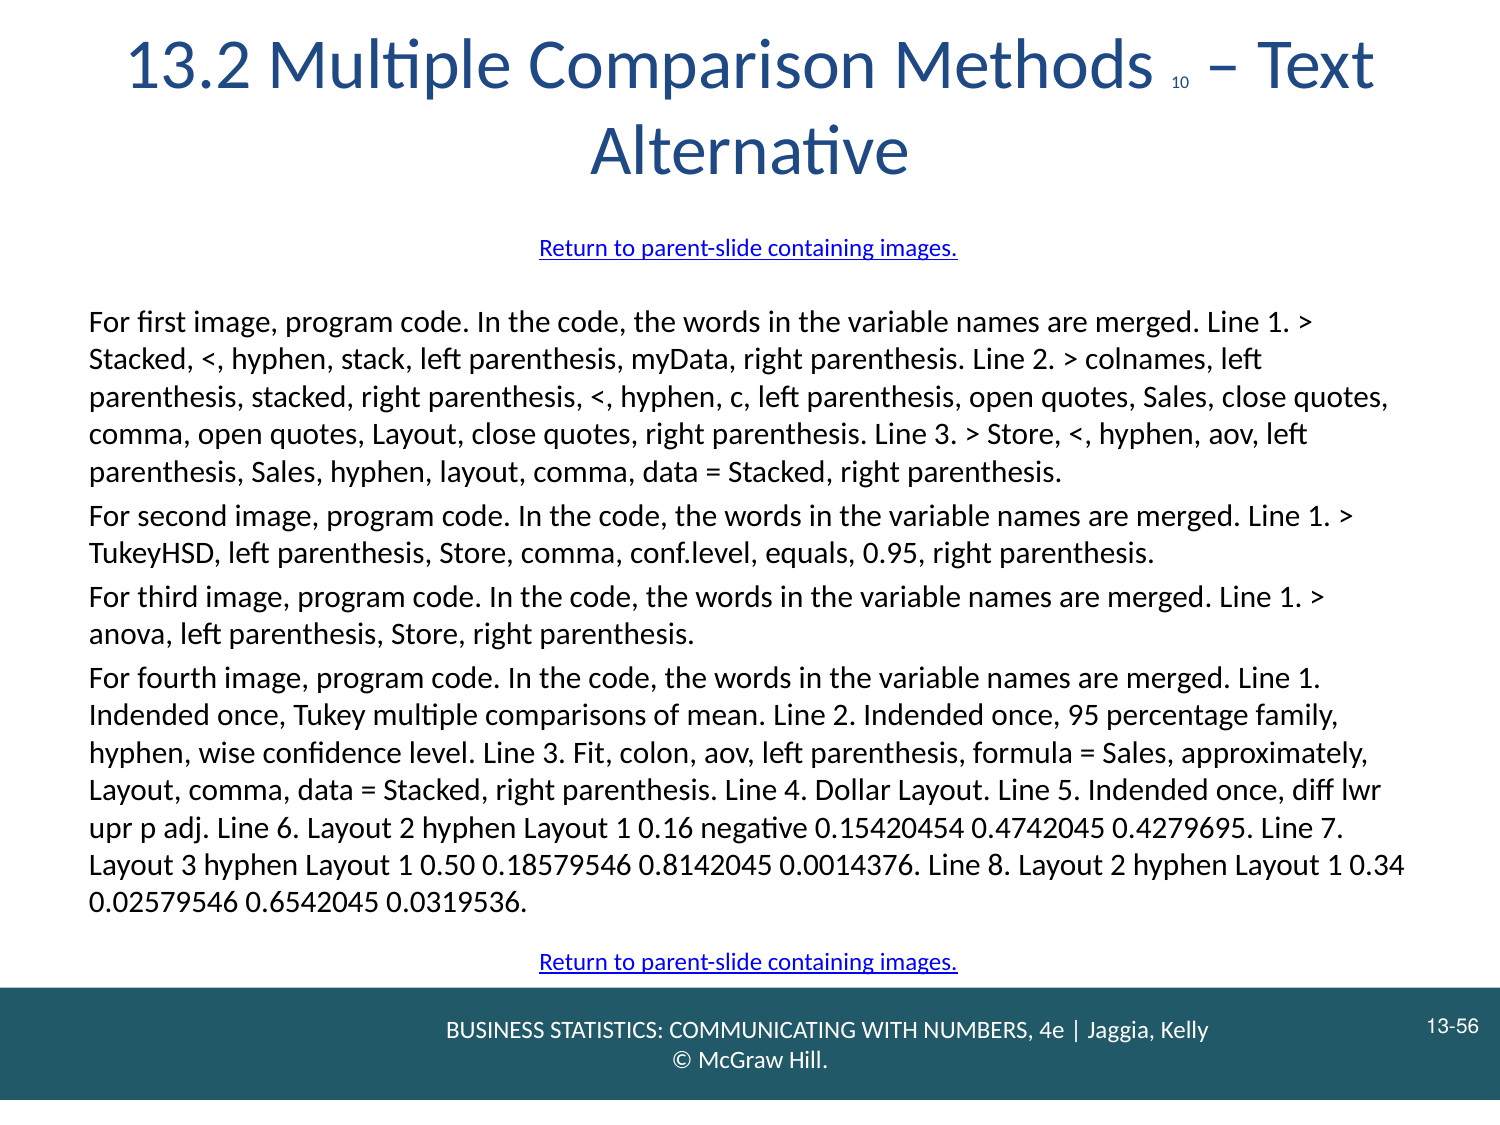

# 13.2 Multiple Comparison Methods 10 – Text Alternative
Return to parent-slide containing images.
For first image, program code. In the code, the words in the variable names are merged. Line 1. > Stacked, <, hyphen, stack, left parenthesis, myData, right parenthesis. Line 2. > colnames, left parenthesis, stacked, right parenthesis, <, hyphen, c, left parenthesis, open quotes, Sales, close quotes, comma, open quotes, Layout, close quotes, right parenthesis. Line 3. > Store, <, hyphen, aov, left parenthesis, Sales, hyphen, layout, comma, data = Stacked, right parenthesis.
For second image, program code. In the code, the words in the variable names are merged. Line 1. > TukeyHSD, left parenthesis, Store, comma, conf.level, equals, 0.95, right parenthesis.
For third image, program code. In the code, the words in the variable names are merged. Line 1. > anova, left parenthesis, Store, right parenthesis.
For fourth image, program code. In the code, the words in the variable names are merged. Line 1. Indended once, Tukey multiple comparisons of mean. Line 2. Indended once, 95 percentage family, hyphen, wise confidence level. Line 3. Fit, colon, aov, left parenthesis, formula = Sales, approximately, Layout, comma, data = Stacked, right parenthesis. Line 4. Dollar Layout. Line 5. Indended once, diff lwr upr p adj. Line 6. Layout 2 hyphen Layout 1 0.16 negative 0.15420454 0.4742045 0.4279695. Line 7. Layout 3 hyphen Layout 1 0.50 0.18579546 0.8142045 0.0014376. Line 8. Layout 2 hyphen Layout 1 0.34 0.02579546 0.6542045 0.0319536.
Return to parent-slide containing images.